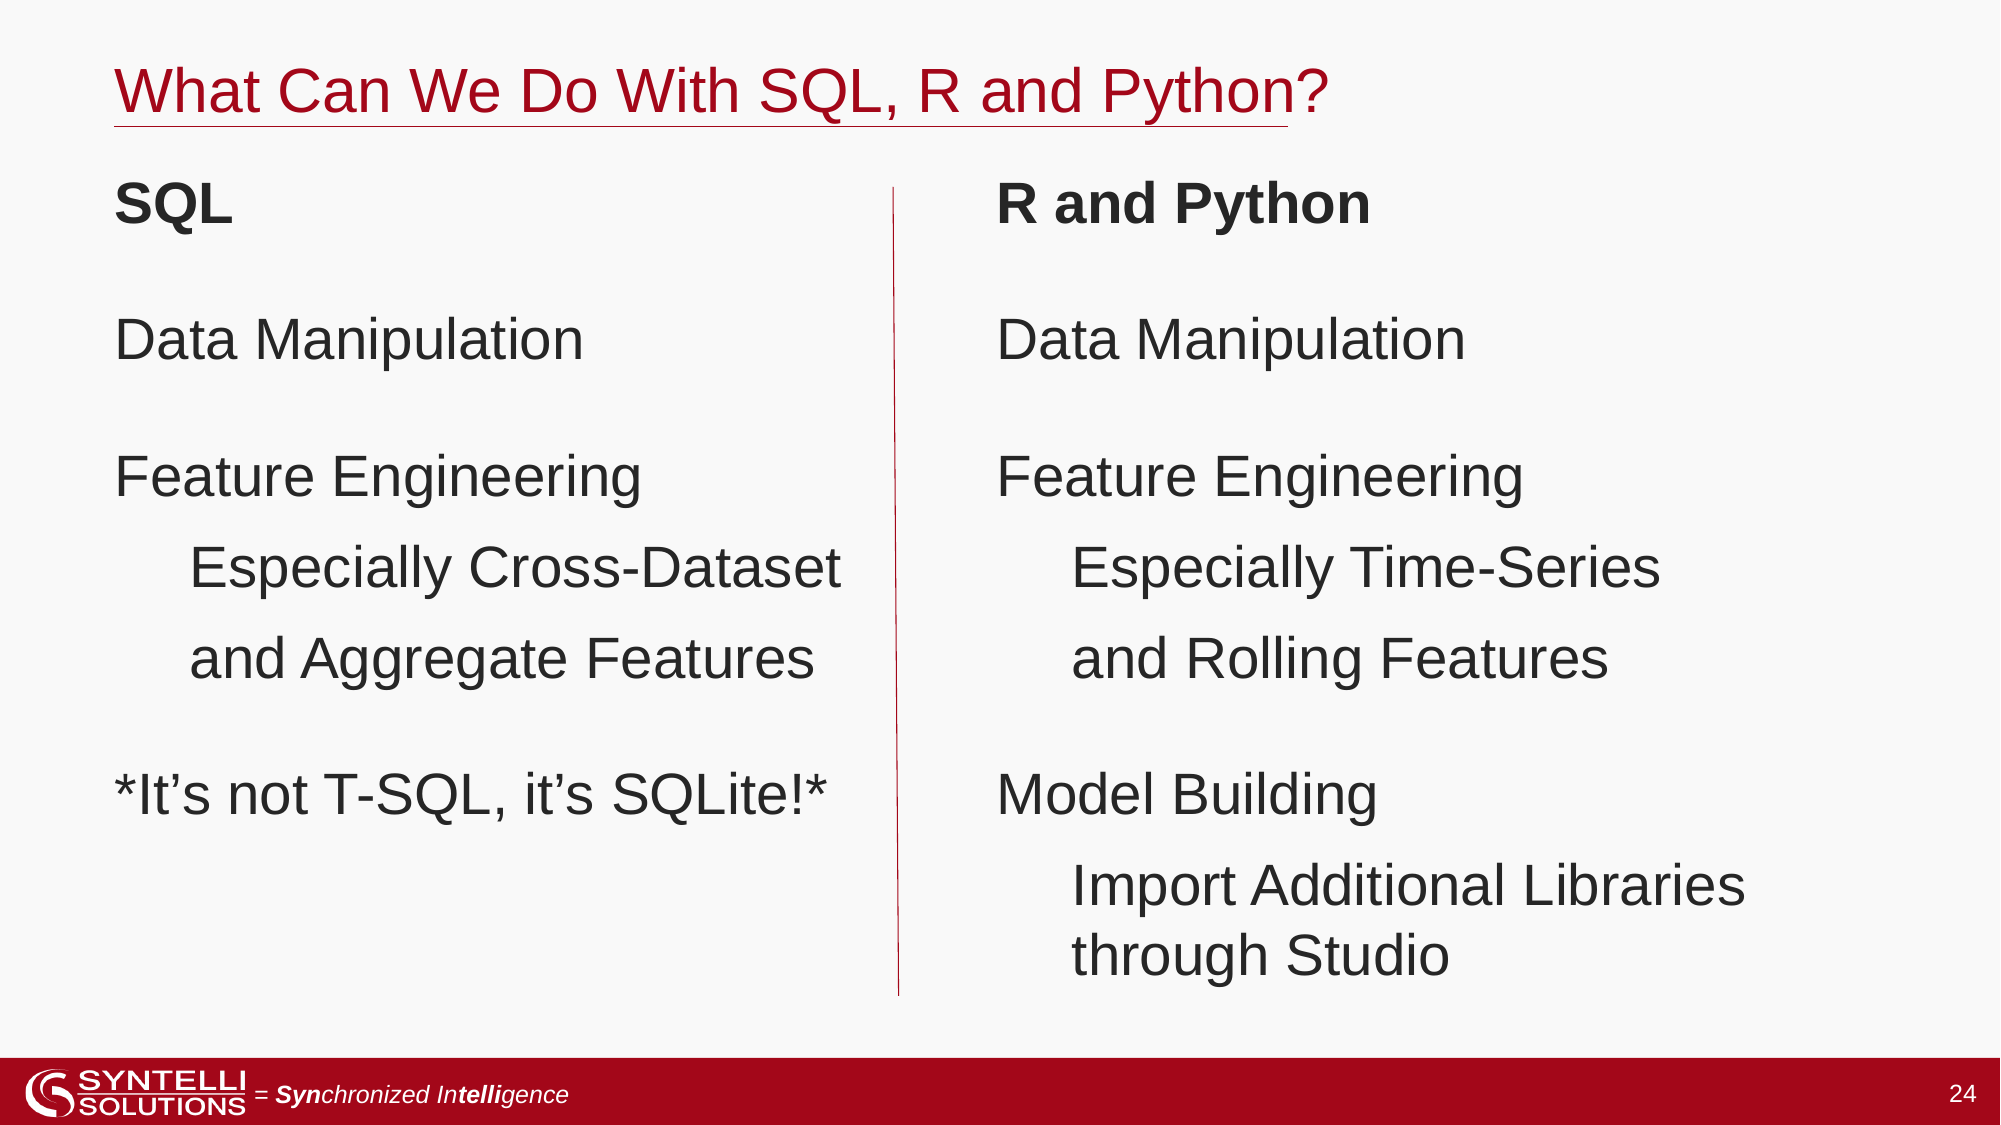

What Can We Do With SQL, R and Python?
SQL

Data Manipulation

Feature Engineering
Especially Cross-Dataset
and Aggregate Features

*It’s not T-SQL, it’s SQLite!*

R and Python

Data Manipulation

Feature Engineering
Especially Time-Series
and Rolling Features

Model Building
Import Additional Libraries through Studio
24